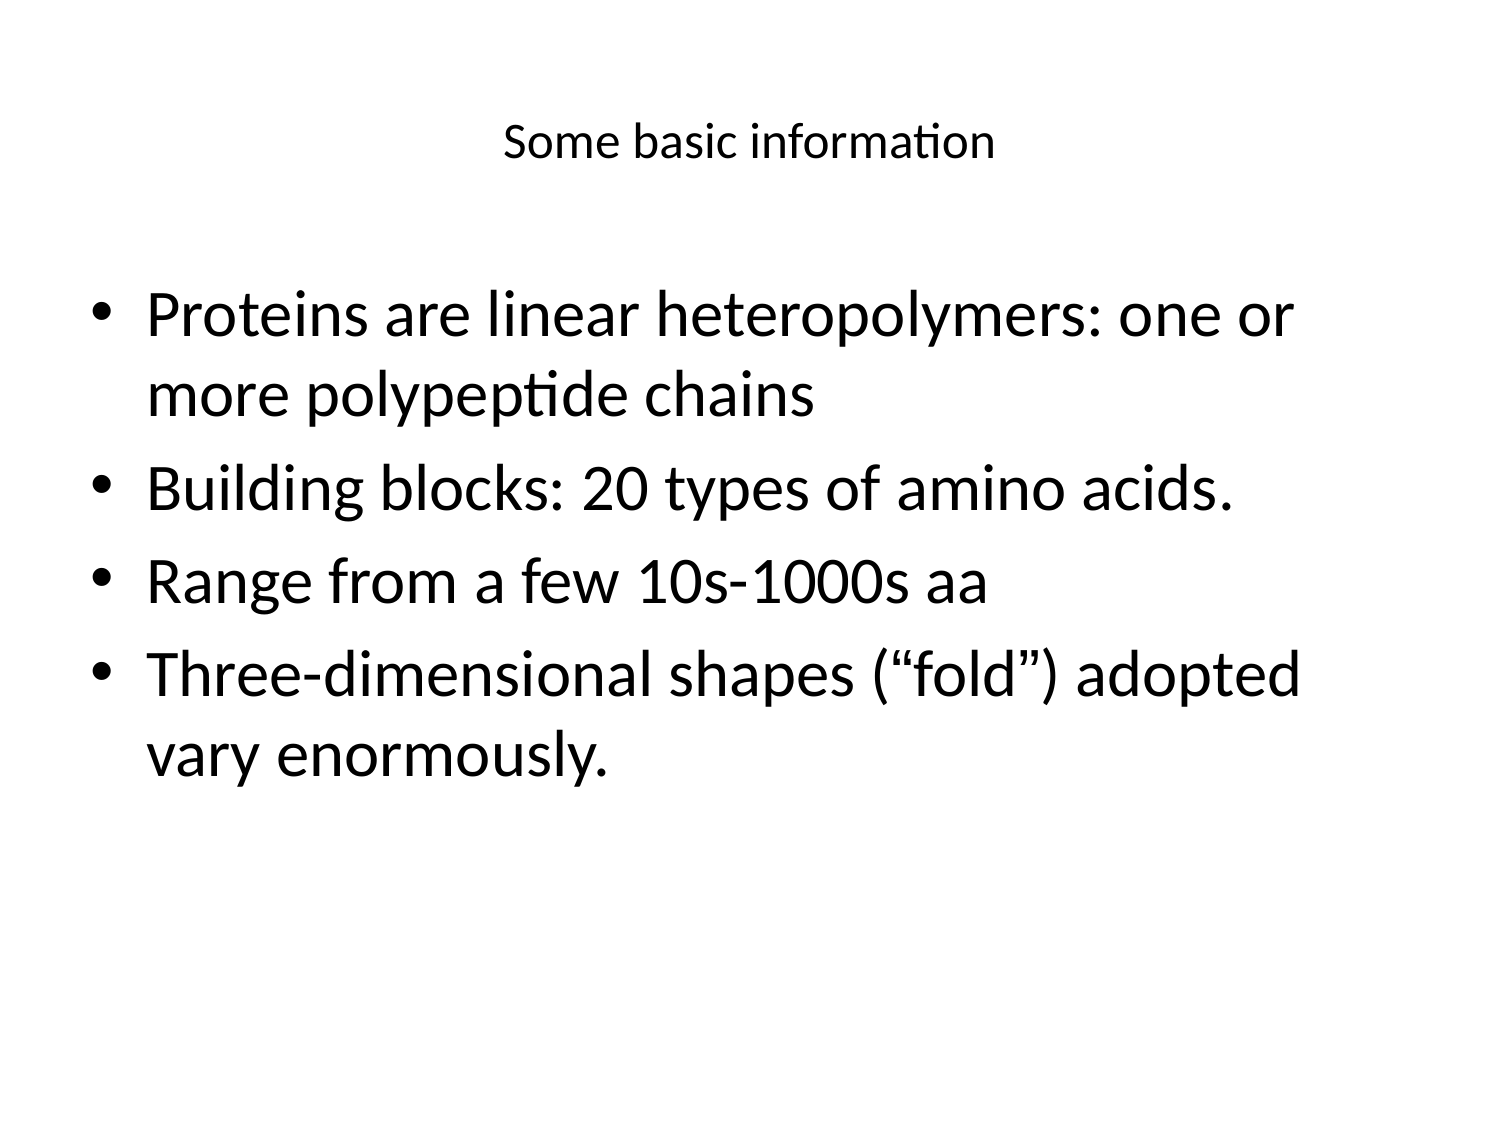

# Some basic information
Proteins are linear heteropolymers: one or more polypeptide chains
Building blocks: 20 types of amino acids.
Range from a few 10s-1000s aa
Three-dimensional shapes (“fold”) adopted vary enormously.